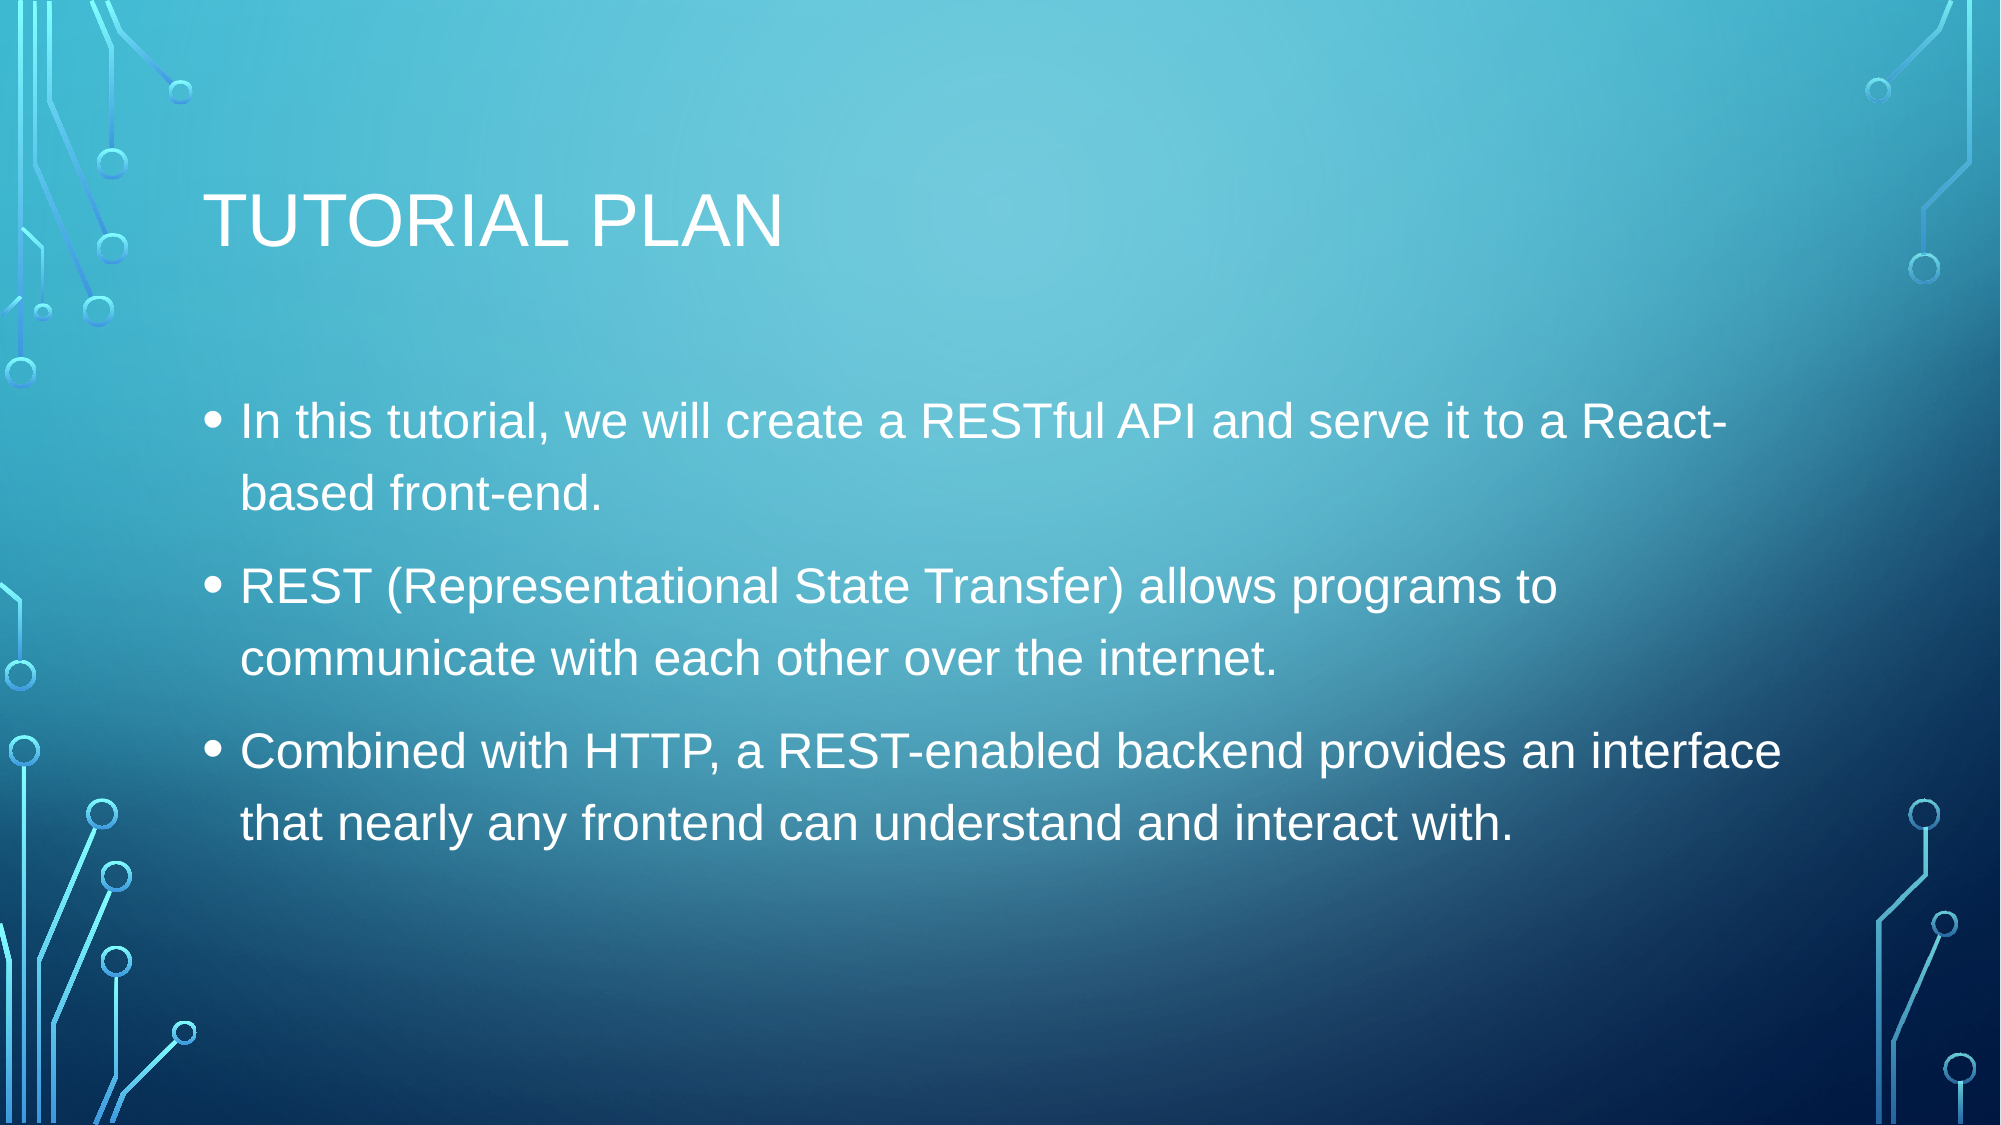

# Tutorial Plan
In this tutorial, we will create a RESTful API and serve it to a React-based front-end.
REST (Representational State Transfer) allows programs to communicate with each other over the internet.
Combined with HTTP, a REST-enabled backend provides an interface that nearly any frontend can understand and interact with.